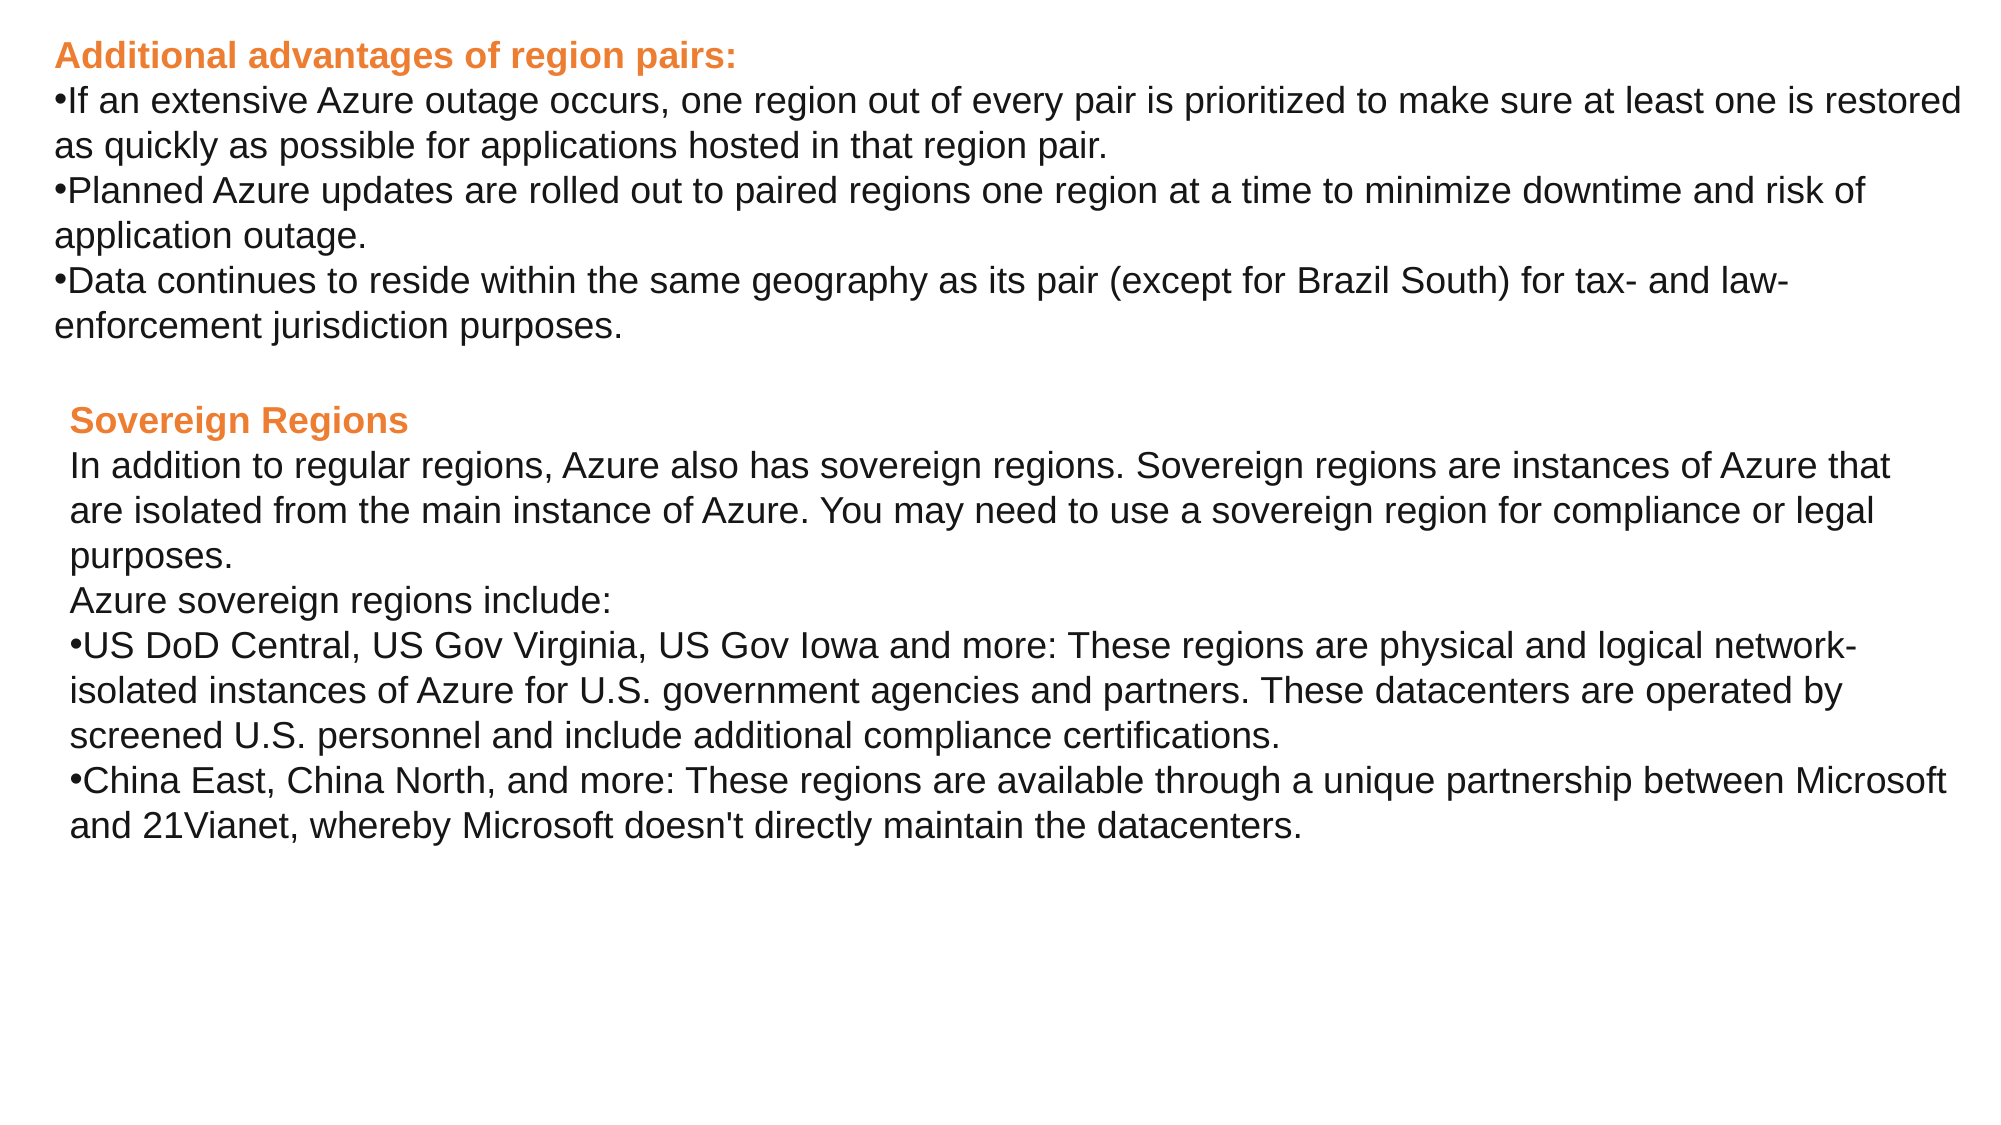

Additional advantages of region pairs:
If an extensive Azure outage occurs, one region out of every pair is prioritized to make sure at least one is restored as quickly as possible for applications hosted in that region pair.
Planned Azure updates are rolled out to paired regions one region at a time to minimize downtime and risk of application outage.
Data continues to reside within the same geography as its pair (except for Brazil South) for tax- and law-enforcement jurisdiction purposes.
Sovereign Regions
In addition to regular regions, Azure also has sovereign regions. Sovereign regions are instances of Azure that are isolated from the main instance of Azure. You may need to use a sovereign region for compliance or legal purposes.
Azure sovereign regions include:
US DoD Central, US Gov Virginia, US Gov Iowa and more: These regions are physical and logical network-isolated instances of Azure for U.S. government agencies and partners. These datacenters are operated by screened U.S. personnel and include additional compliance certifications.
China East, China North, and more: These regions are available through a unique partnership between Microsoft and 21Vianet, whereby Microsoft doesn't directly maintain the datacenters.